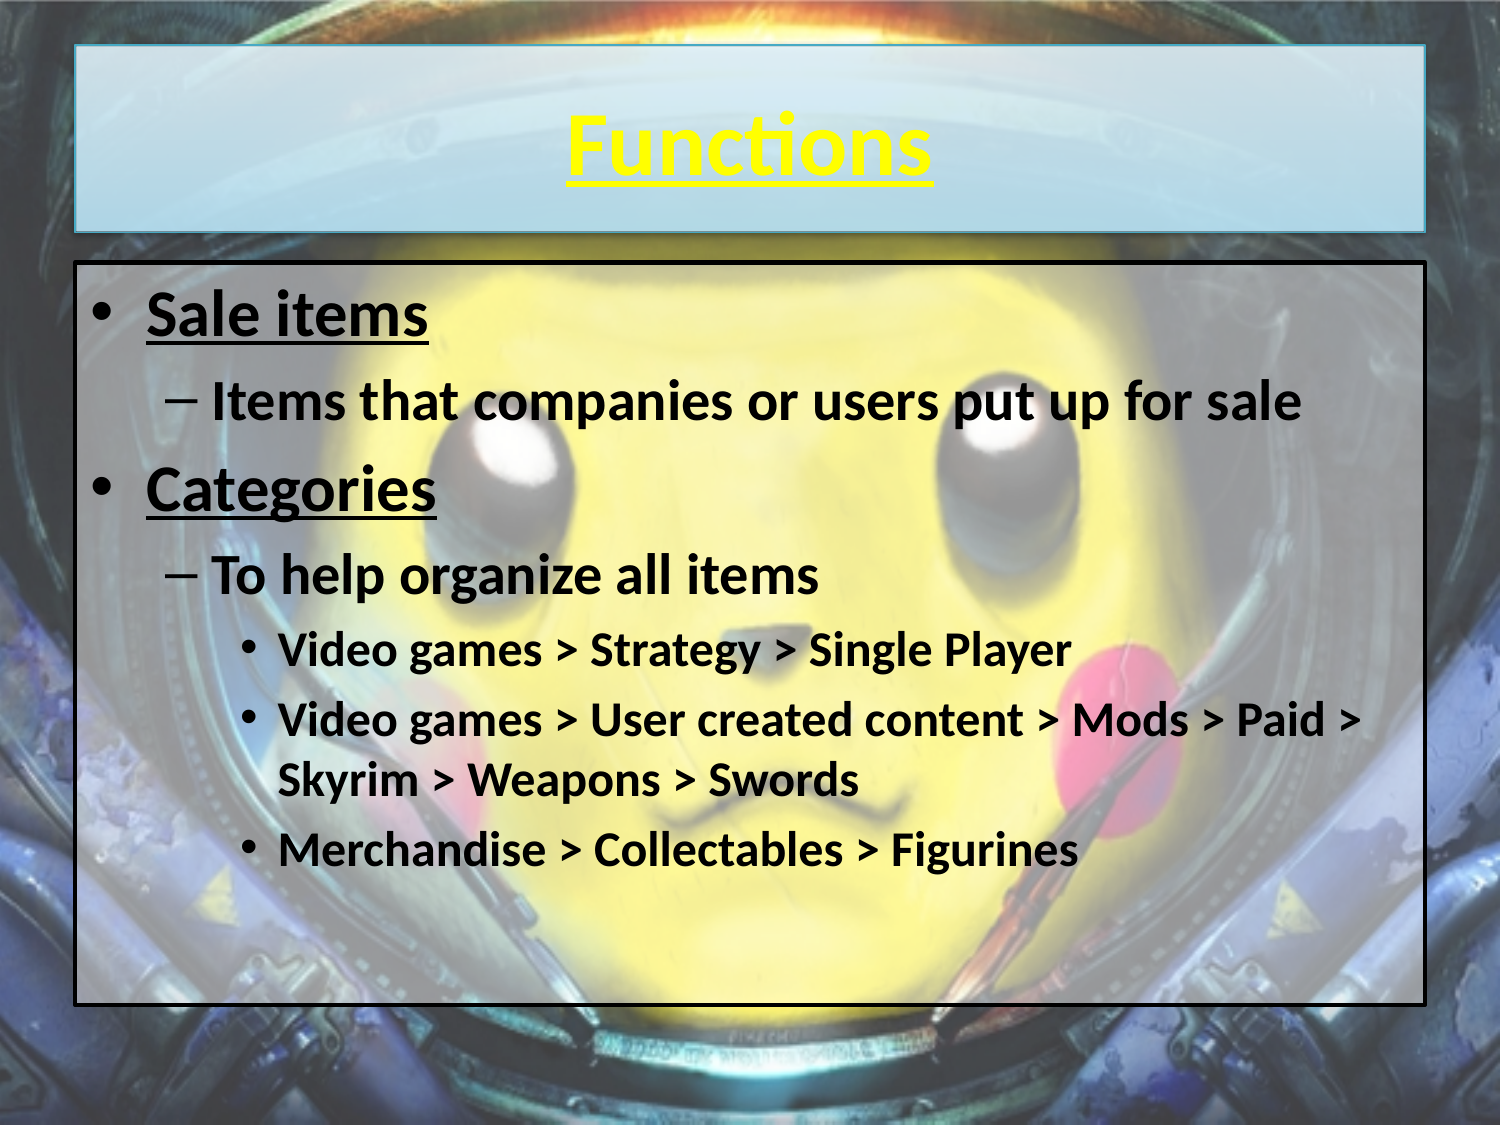

# Functions
Sale items
Items that companies or users put up for sale
Categories
To help organize all items
Video games > Strategy > Single Player
Video games > User created content > Mods > Paid > Skyrim > Weapons > Swords
Merchandise > Collectables > Figurines